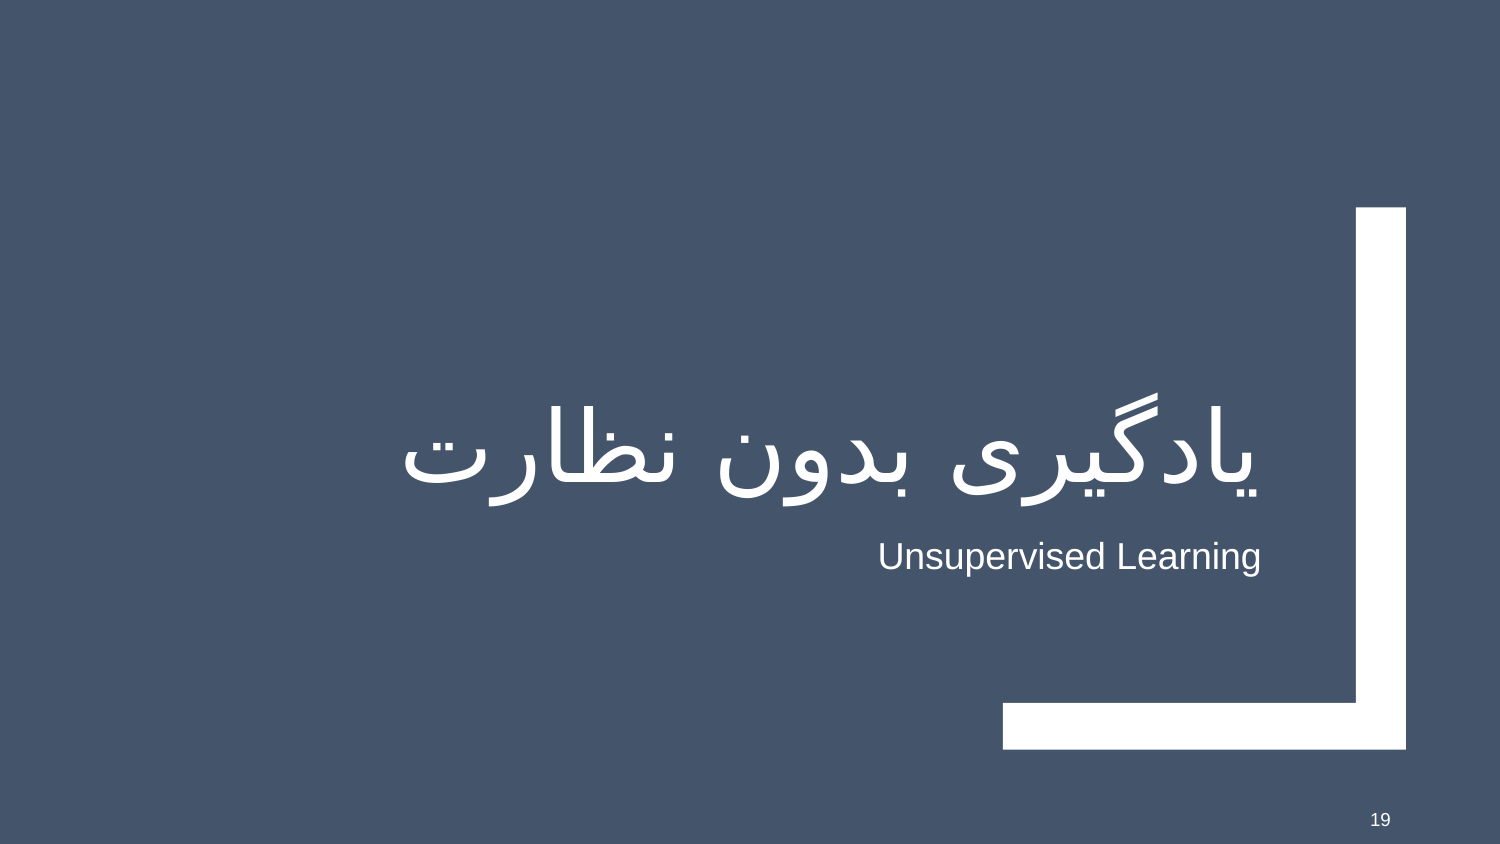

# یادگیری بدون نظارت
Unsupervised Learning
19